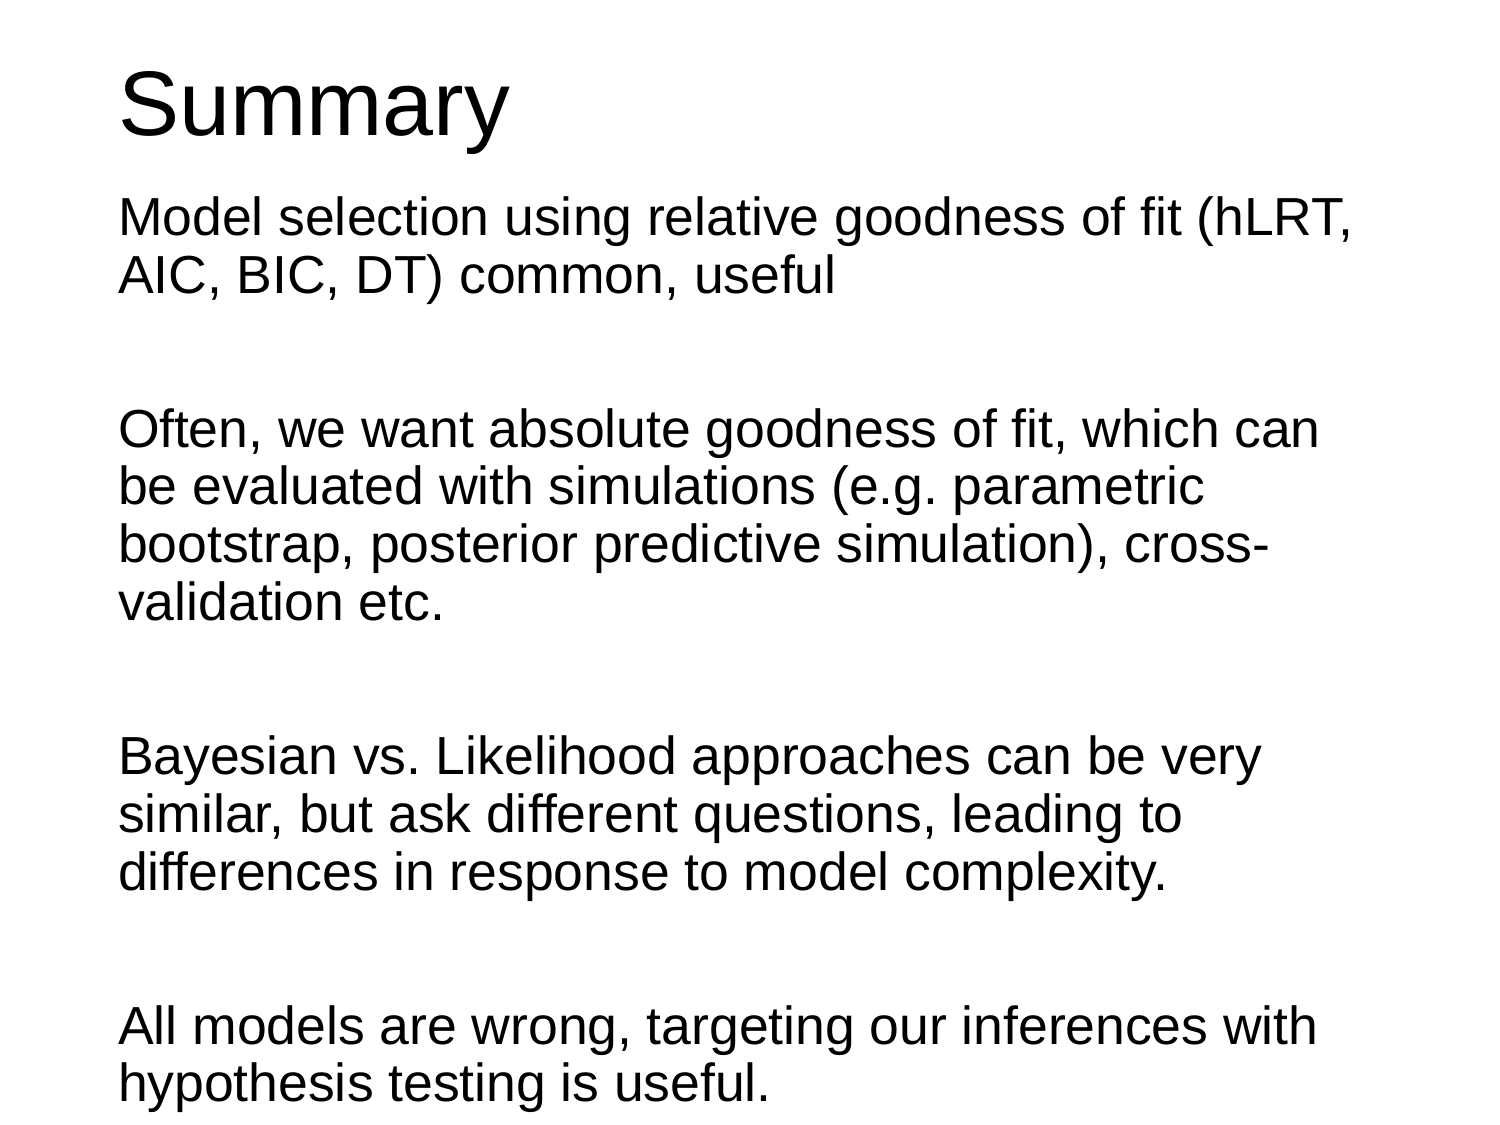

# Summary
Model selection using relative goodness of fit (hLRT, AIC, BIC, DT) common, useful

Often, we want absolute goodness of fit, which can be evaluated with simulations (e.g. parametric bootstrap, posterior predictive simulation), cross-validation etc.

Bayesian vs. Likelihood approaches can be very similar, but ask different questions, leading to differences in response to model complexity.

All models are wrong, targeting our inferences with hypothesis testing is useful.